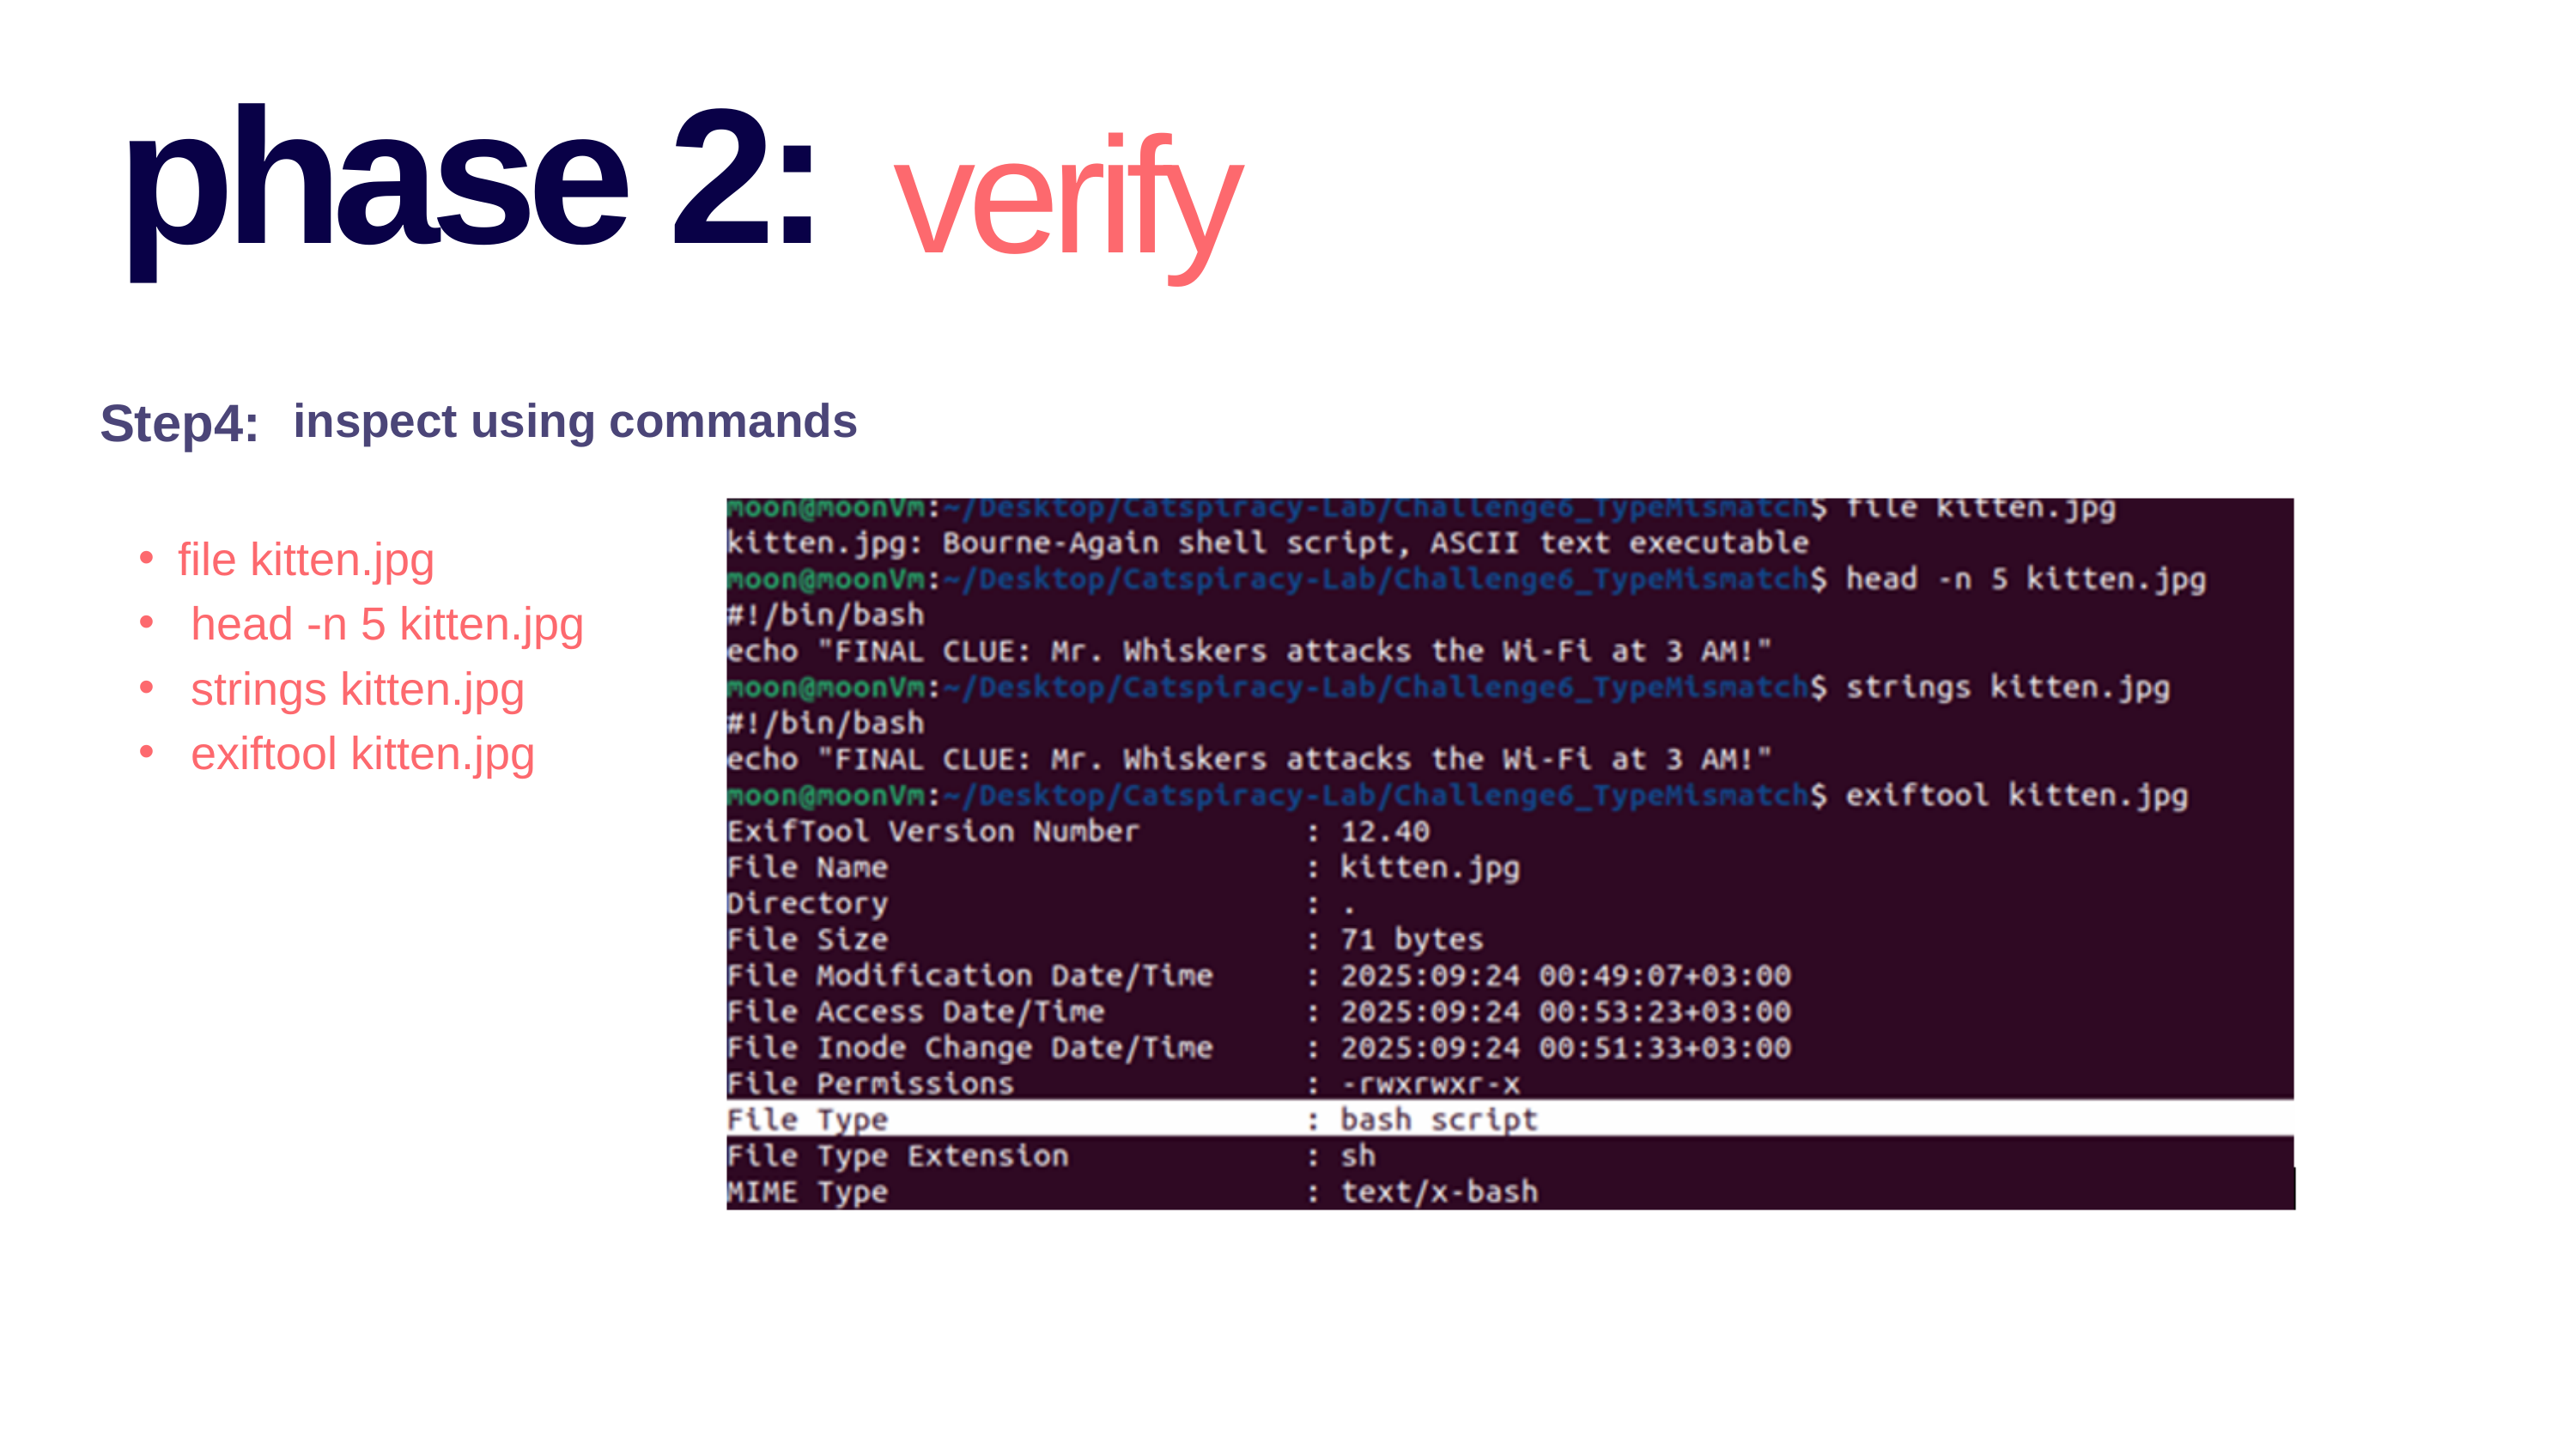

phase 2:
verify
Step4:
inspect using commands

file kitten.jpg
 head -n 5 kitten.jpg
 strings kitten.jpg
 exiftool kitten.jpg